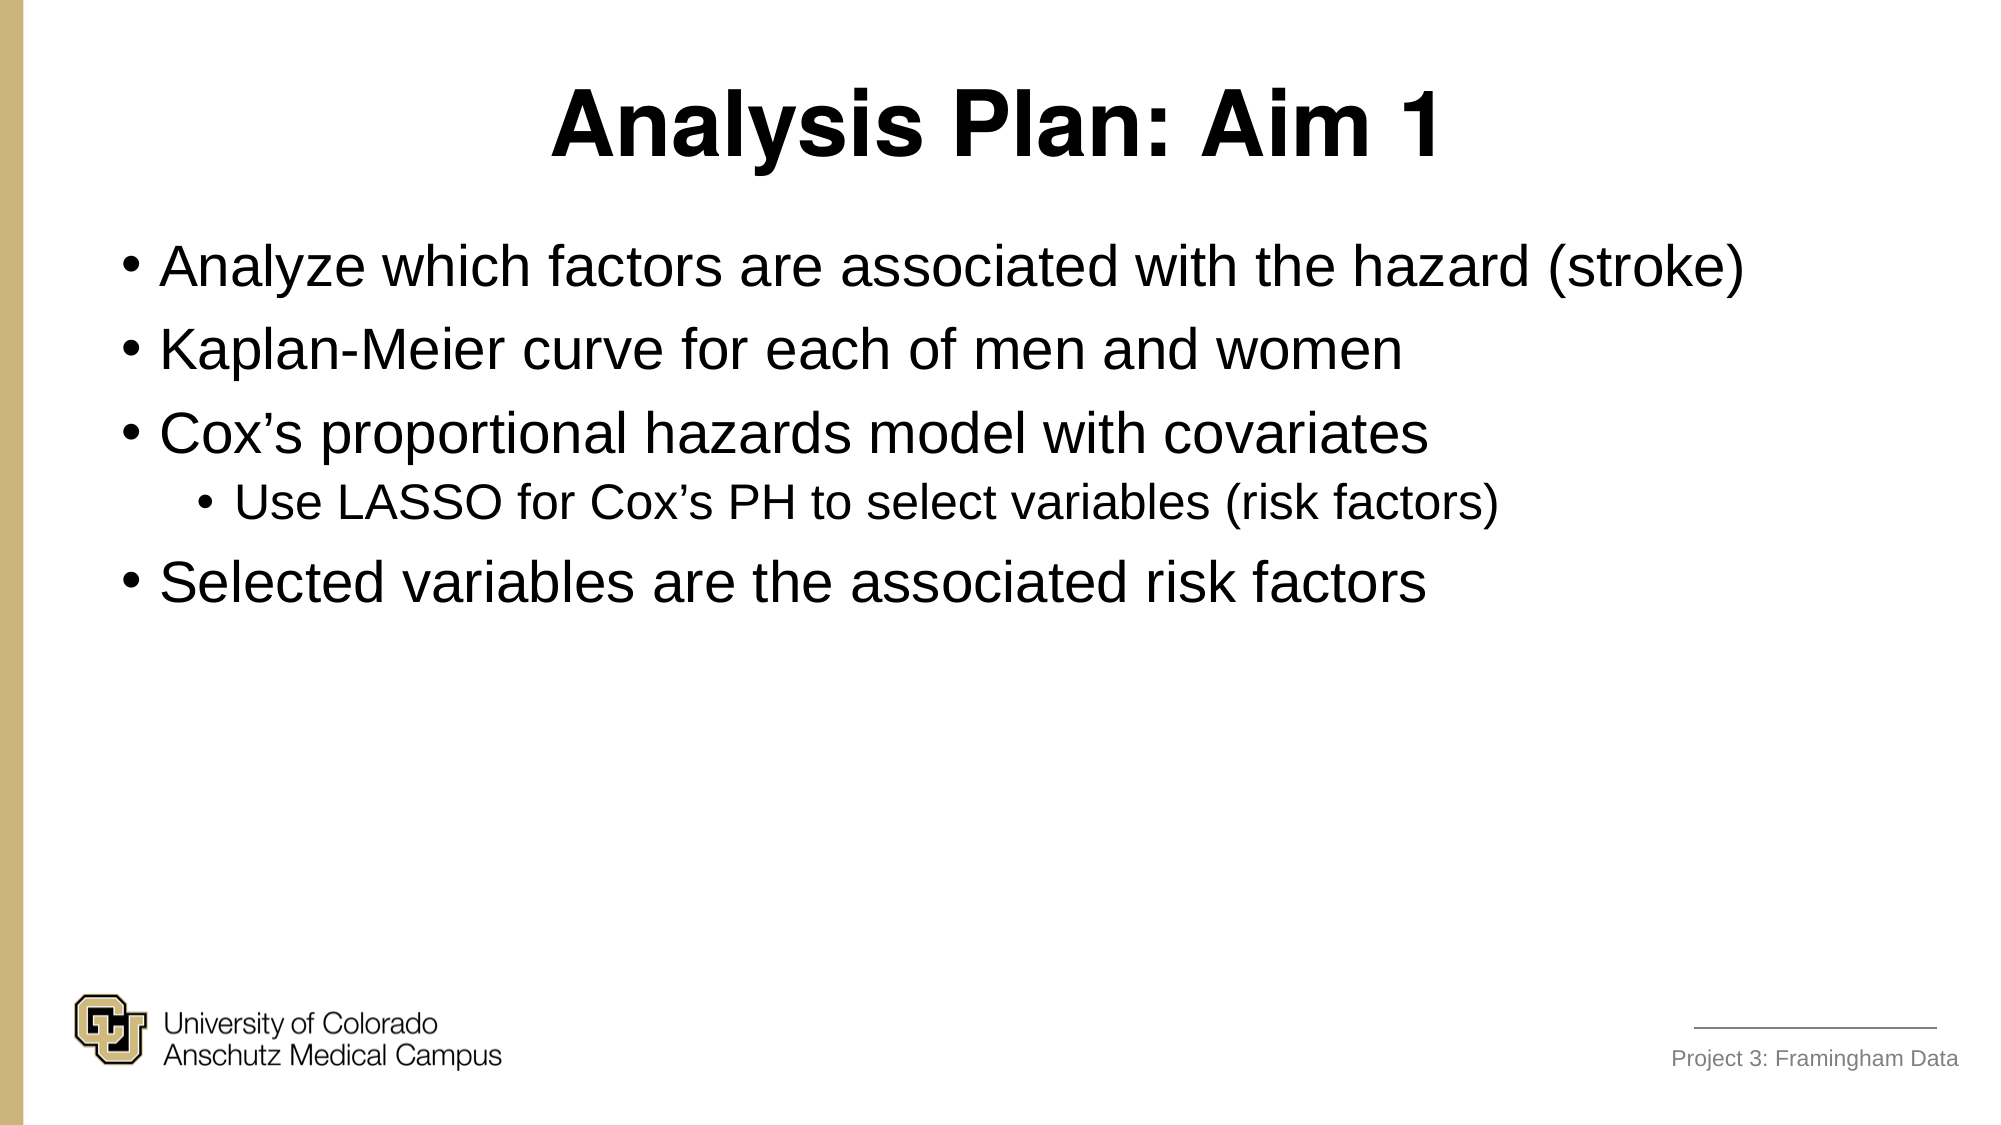

Analysis Plan: Aim 1
Analyze which factors are associated with the hazard (stroke)
Kaplan-Meier curve for each of men and women
Cox’s proportional hazards model with covariates
Use LASSO for Cox’s PH to select variables (risk factors)
Selected variables are the associated risk factors